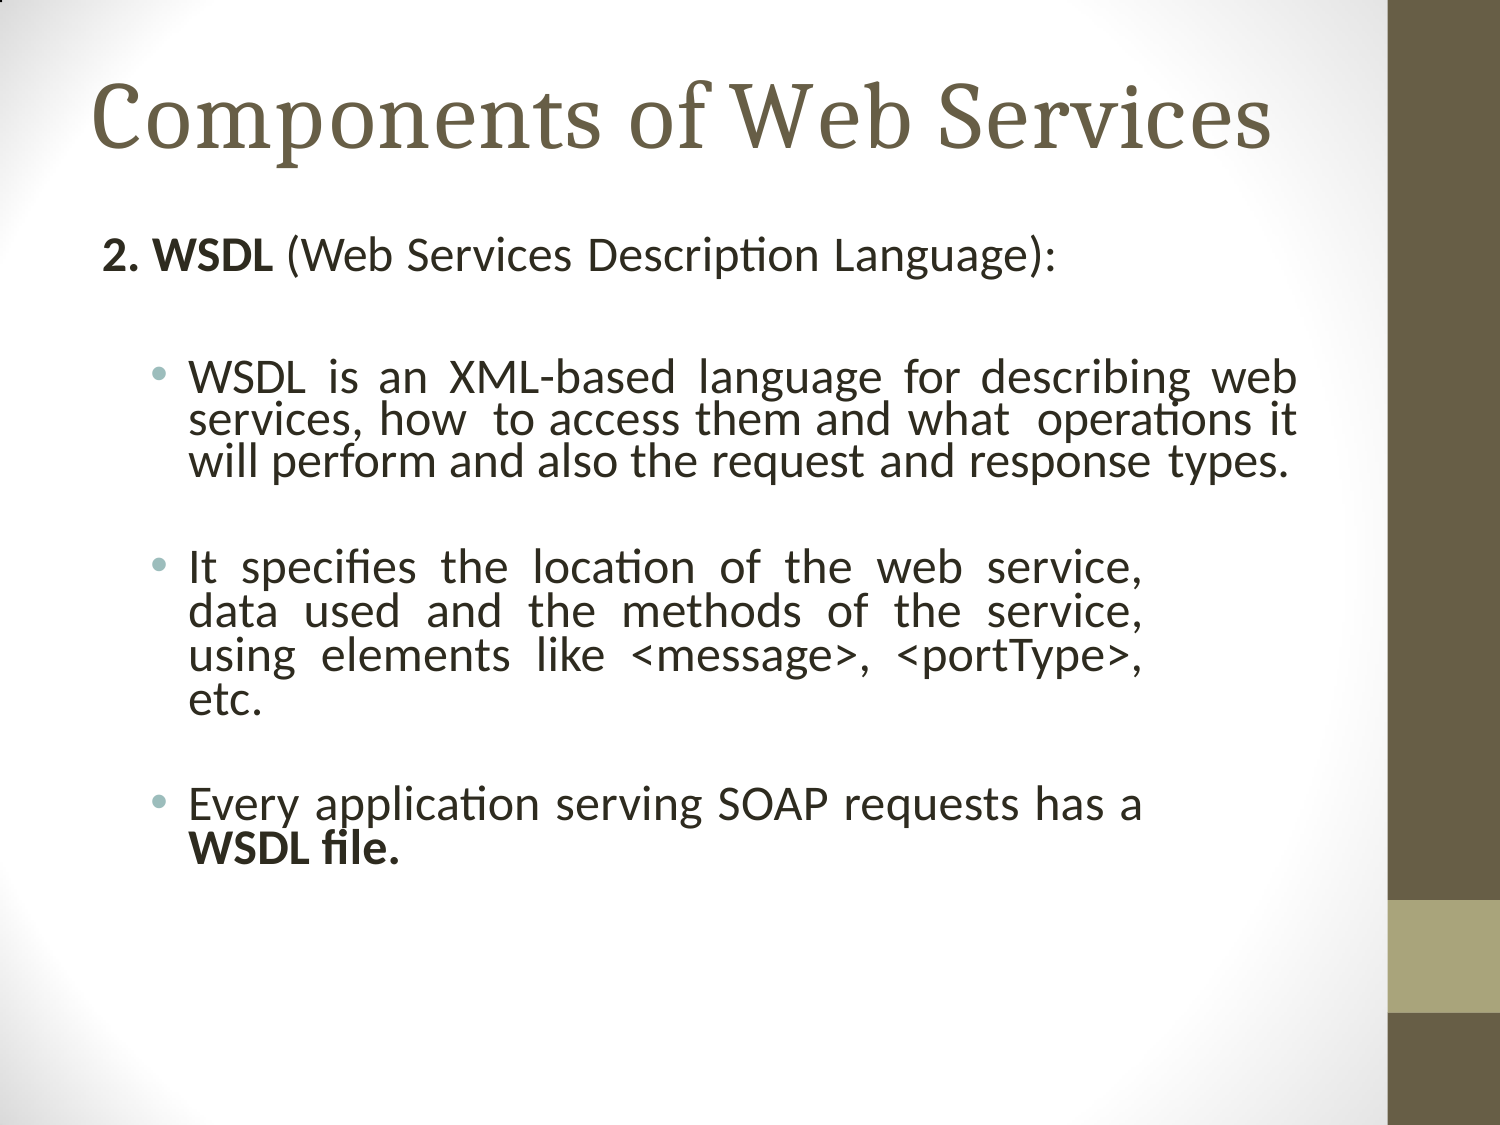

# Components of Web Services
2. WSDL (Web Services Description Language):

WSDL is an XML-based language for describing web services, how  to access them and what  operations it will perform and also the request and response types.

It specifies the location of the web service, data used and the methods of the service, using elements like <message>, <portType>, etc.

Every application serving SOAP requests has a WSDL file.